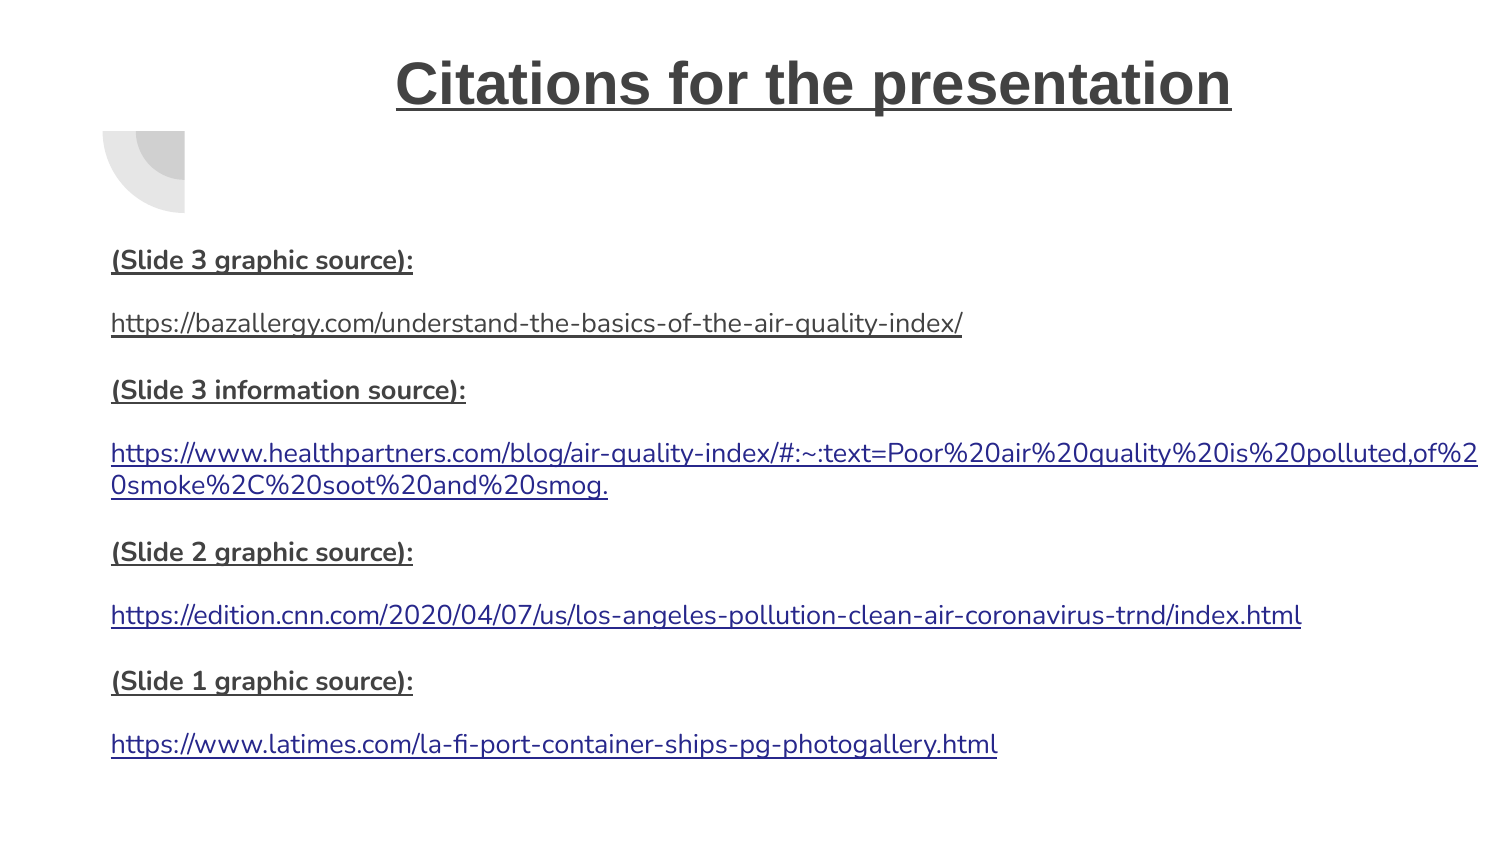

# Citations for the presentation
(Slide 3 graphic source):
https://bazallergy.com/understand-the-basics-of-the-air-quality-index/
(Slide 3 information source):
https://www.healthpartners.com/blog/air-quality-index/#:~:text=Poor%20air%20quality%20is%20polluted,of%20smoke%2C%20soot%20and%20smog.
(Slide 2 graphic source):
https://edition.cnn.com/2020/04/07/us/los-angeles-pollution-clean-air-coronavirus-trnd/index.html
(Slide 1 graphic source):
https://www.latimes.com/la-fi-port-container-ships-pg-photogallery.html